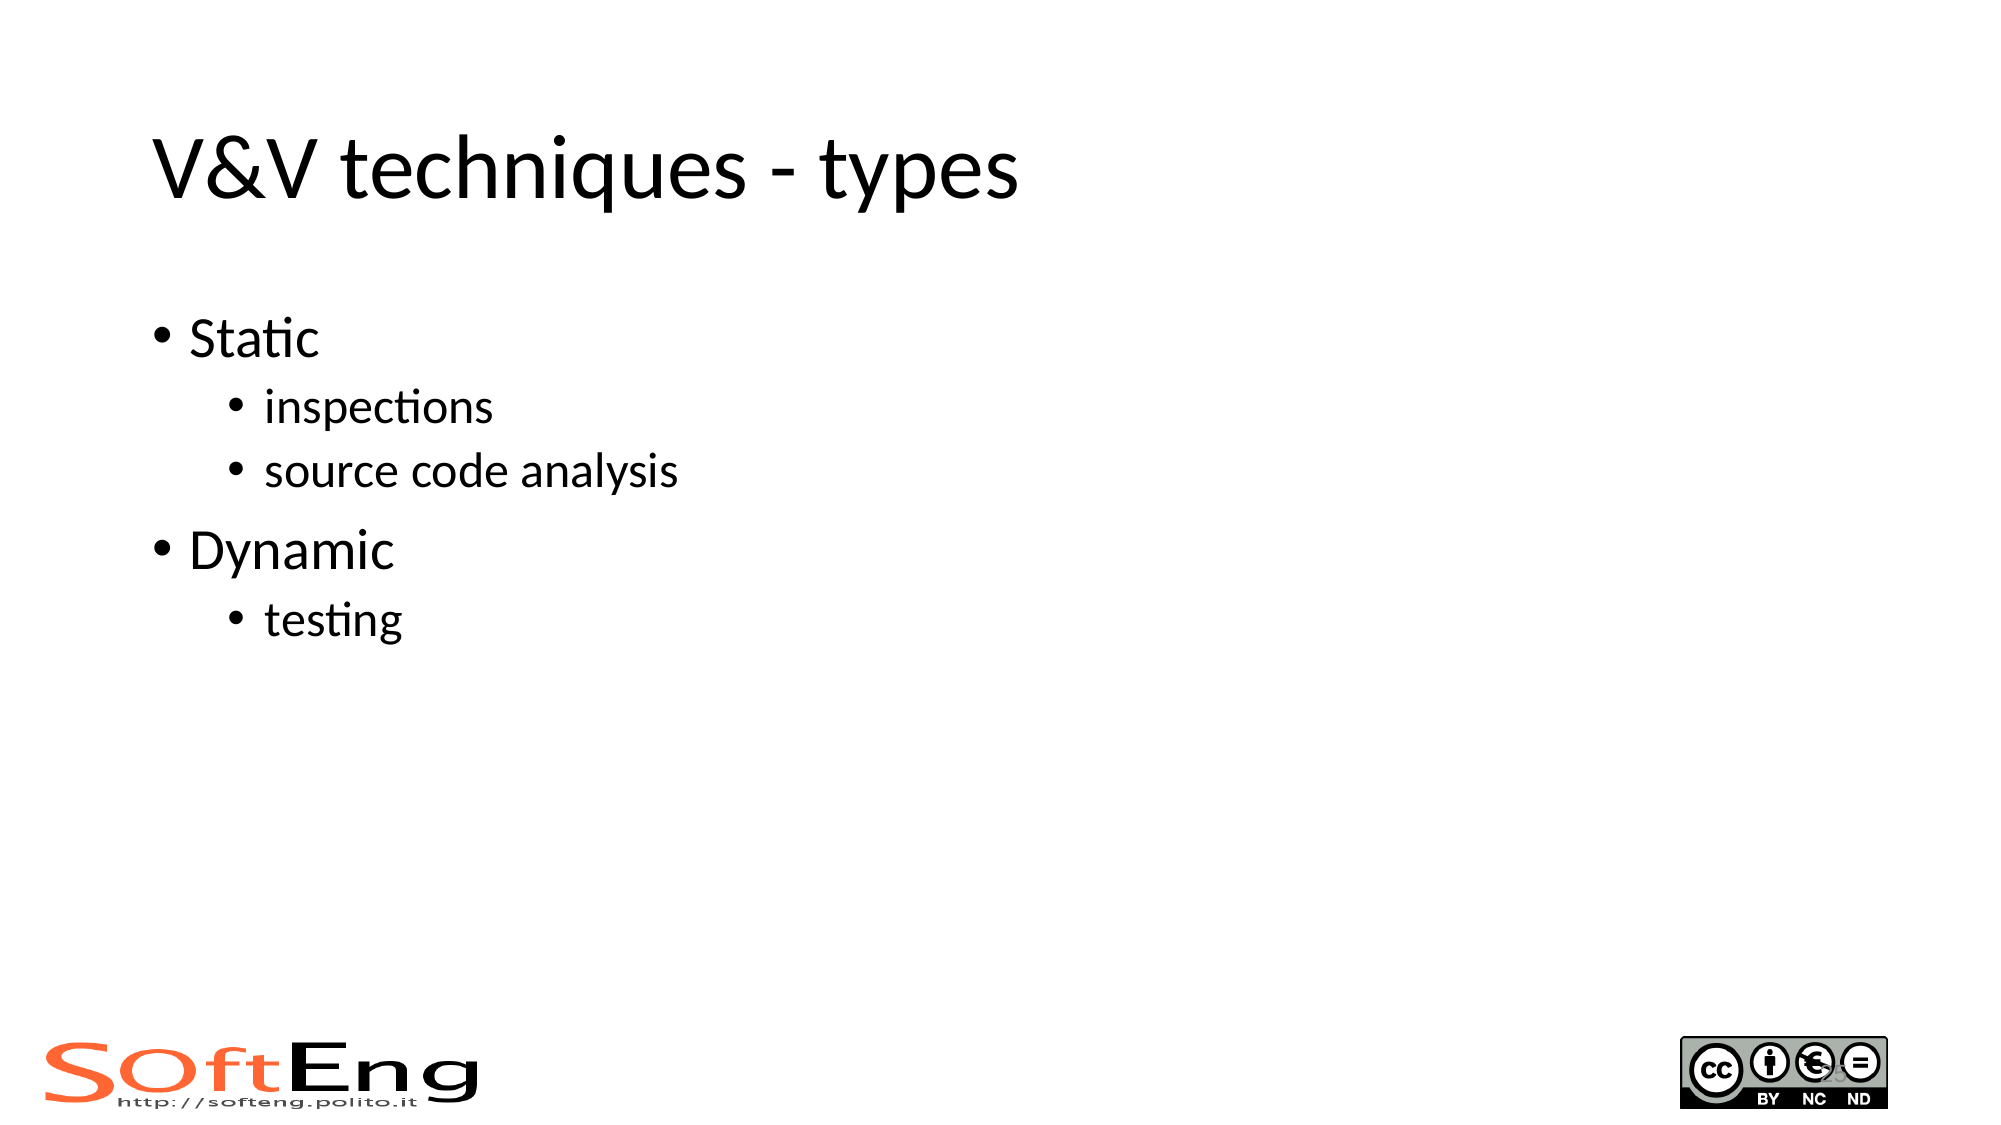

# V&V techniques - types
Static
inspections
source code analysis
Dynamic
testing
25